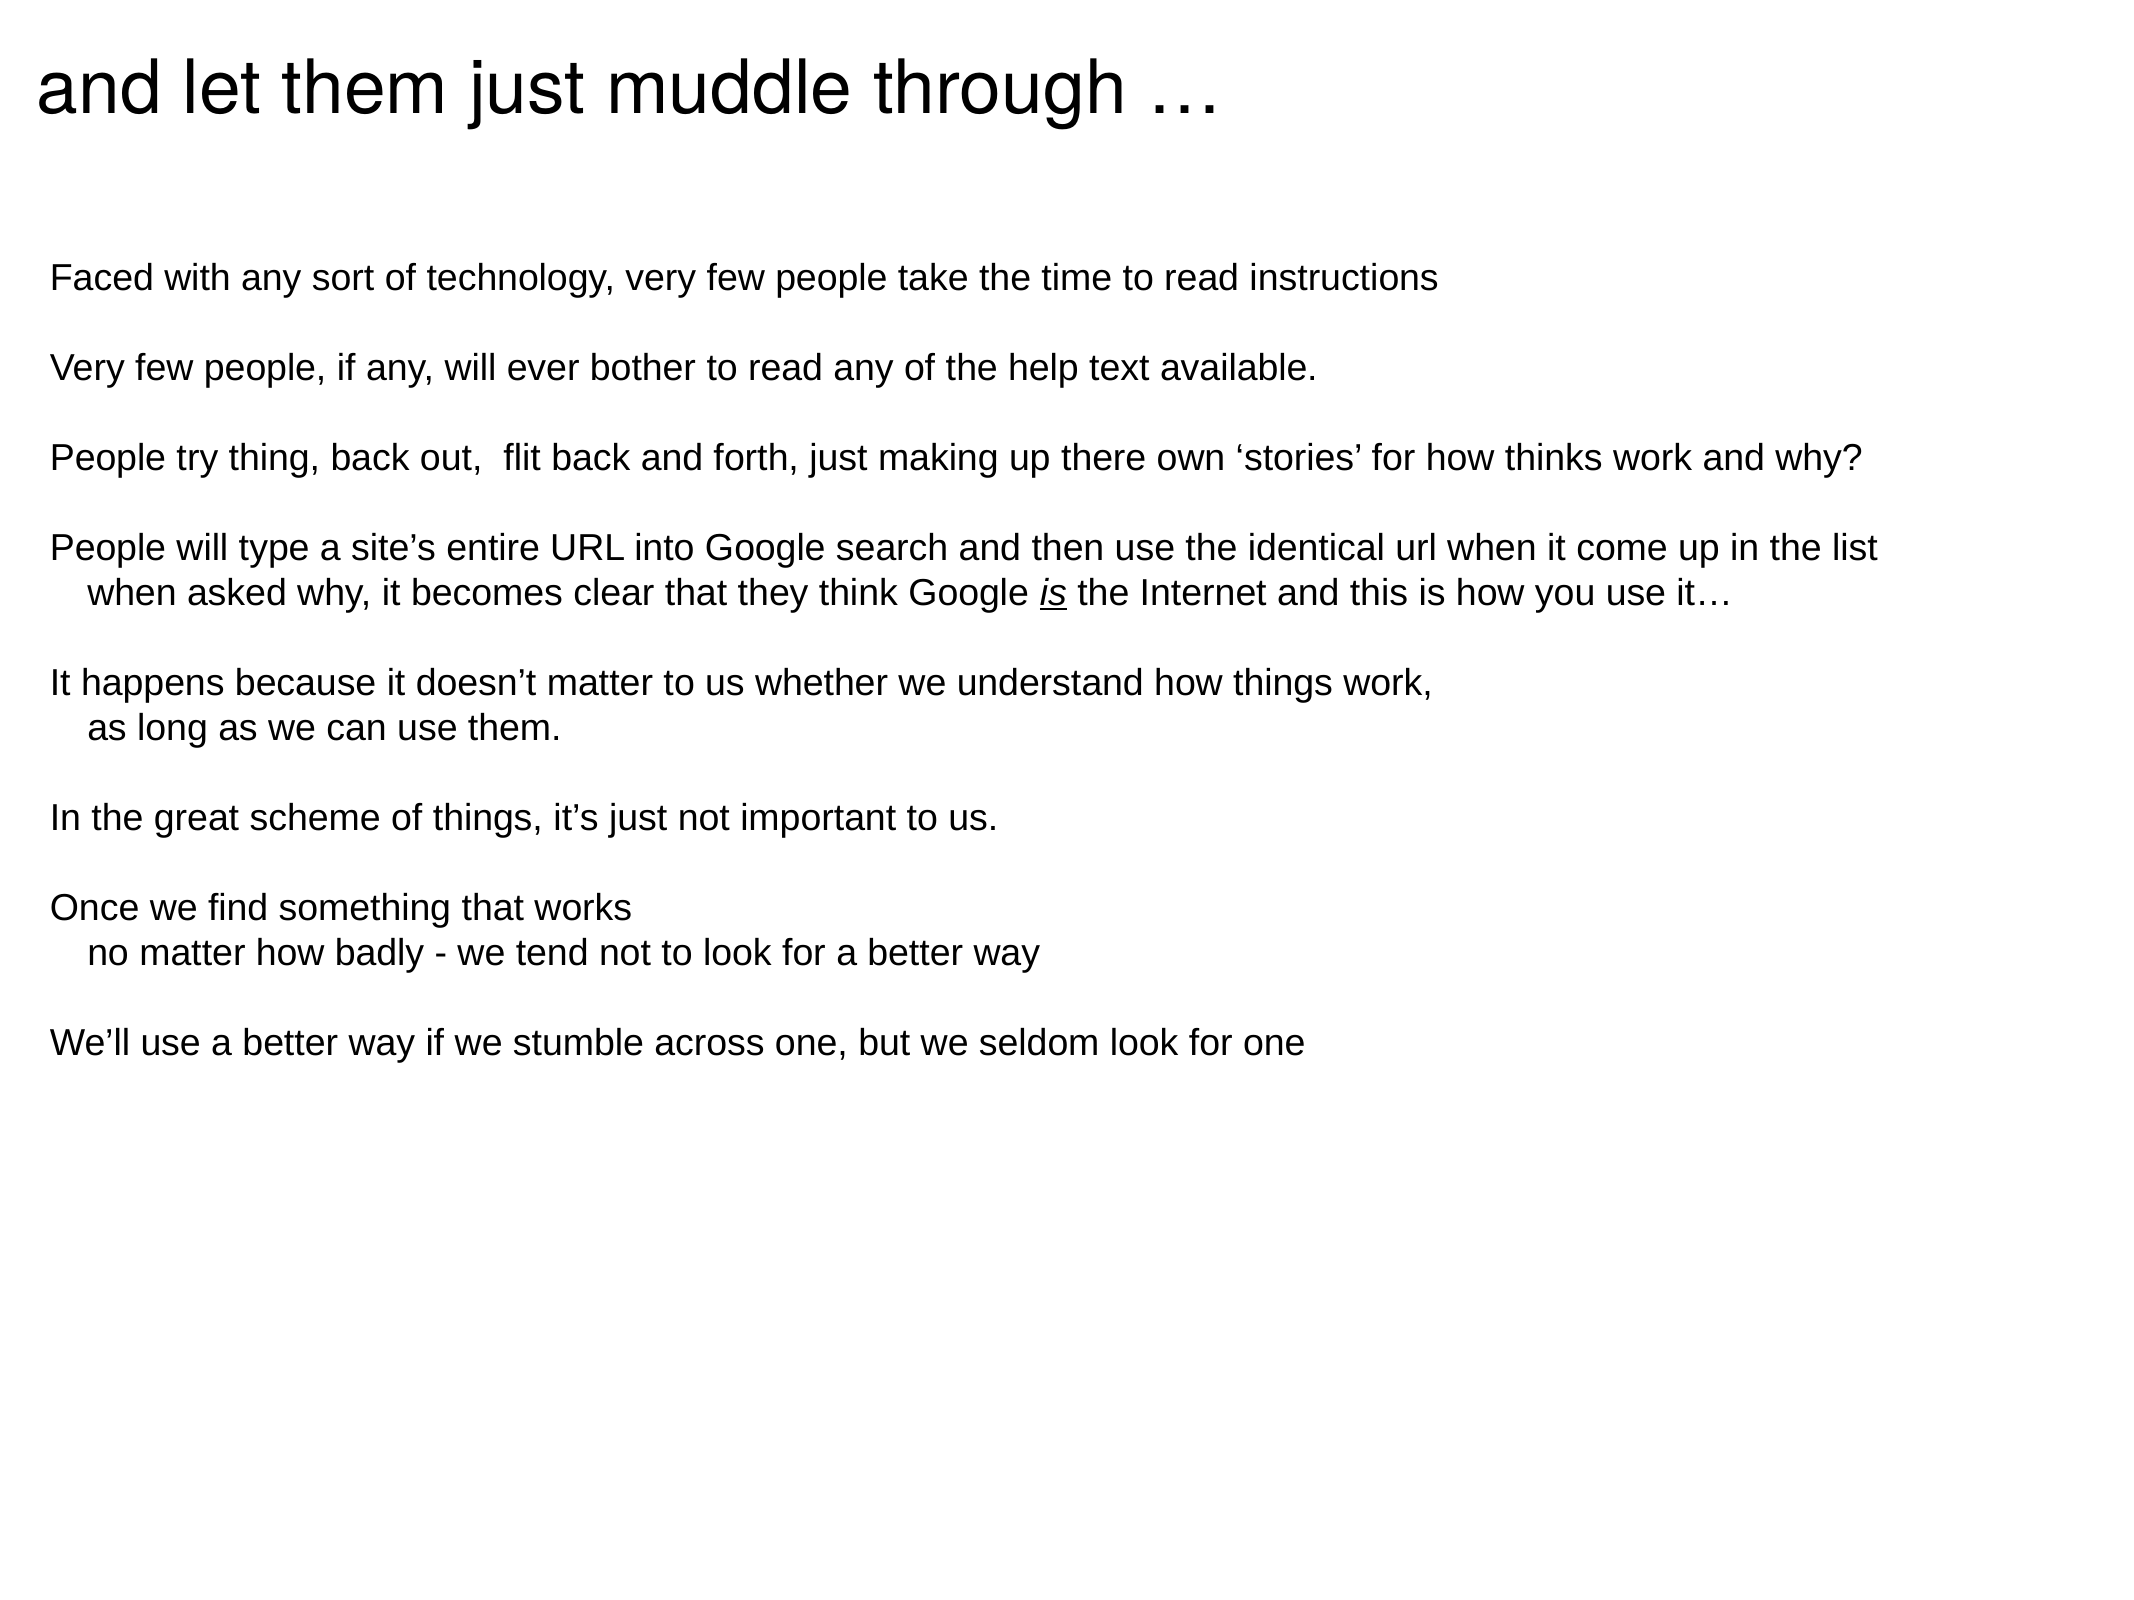

and let them just muddle through …
Faced with any sort of technology, very few people take the time to read instructions

Very few people, if any, will ever bother to read any of the help text available.

People try thing, back out,  flit back and forth, just making up there own ‘stories’ for how thinks work and why?

People will type a site’s entire URL into Google search and then use the identical url when it come up in the list
when asked why, it becomes clear that they think Google is the Internet and this is how you use it…

It happens because it doesn’t matter to us whether we understand how things work,
as long as we can use them.

In the great scheme of things, it’s just not important to us.

Once we find something that works
no matter how badly - we tend not to look for a better way

We’ll use a better way if we stumble across one, but we seldom look for one